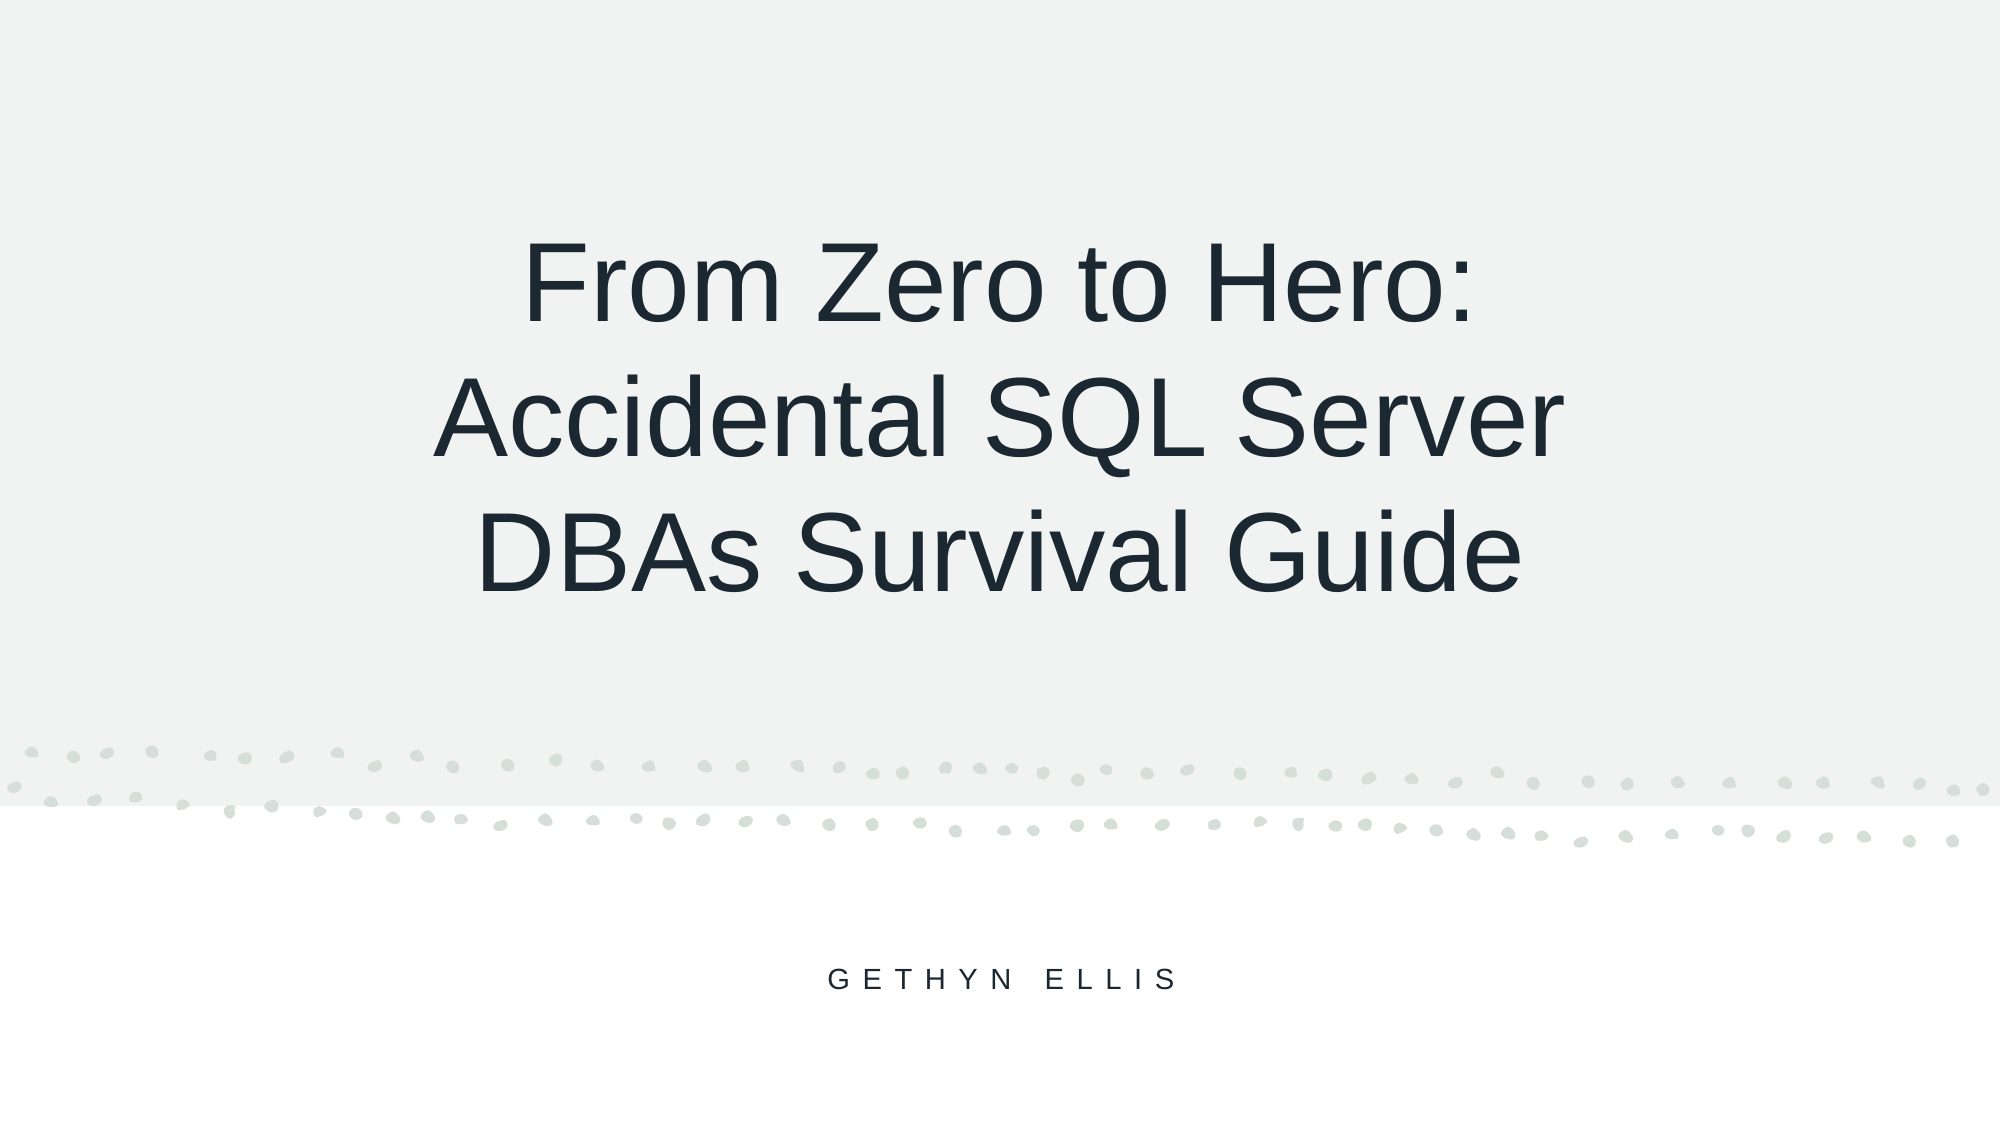

# From Zero to Hero: Accidental SQL Server DBAs Survival Guide

Gethyn ellis